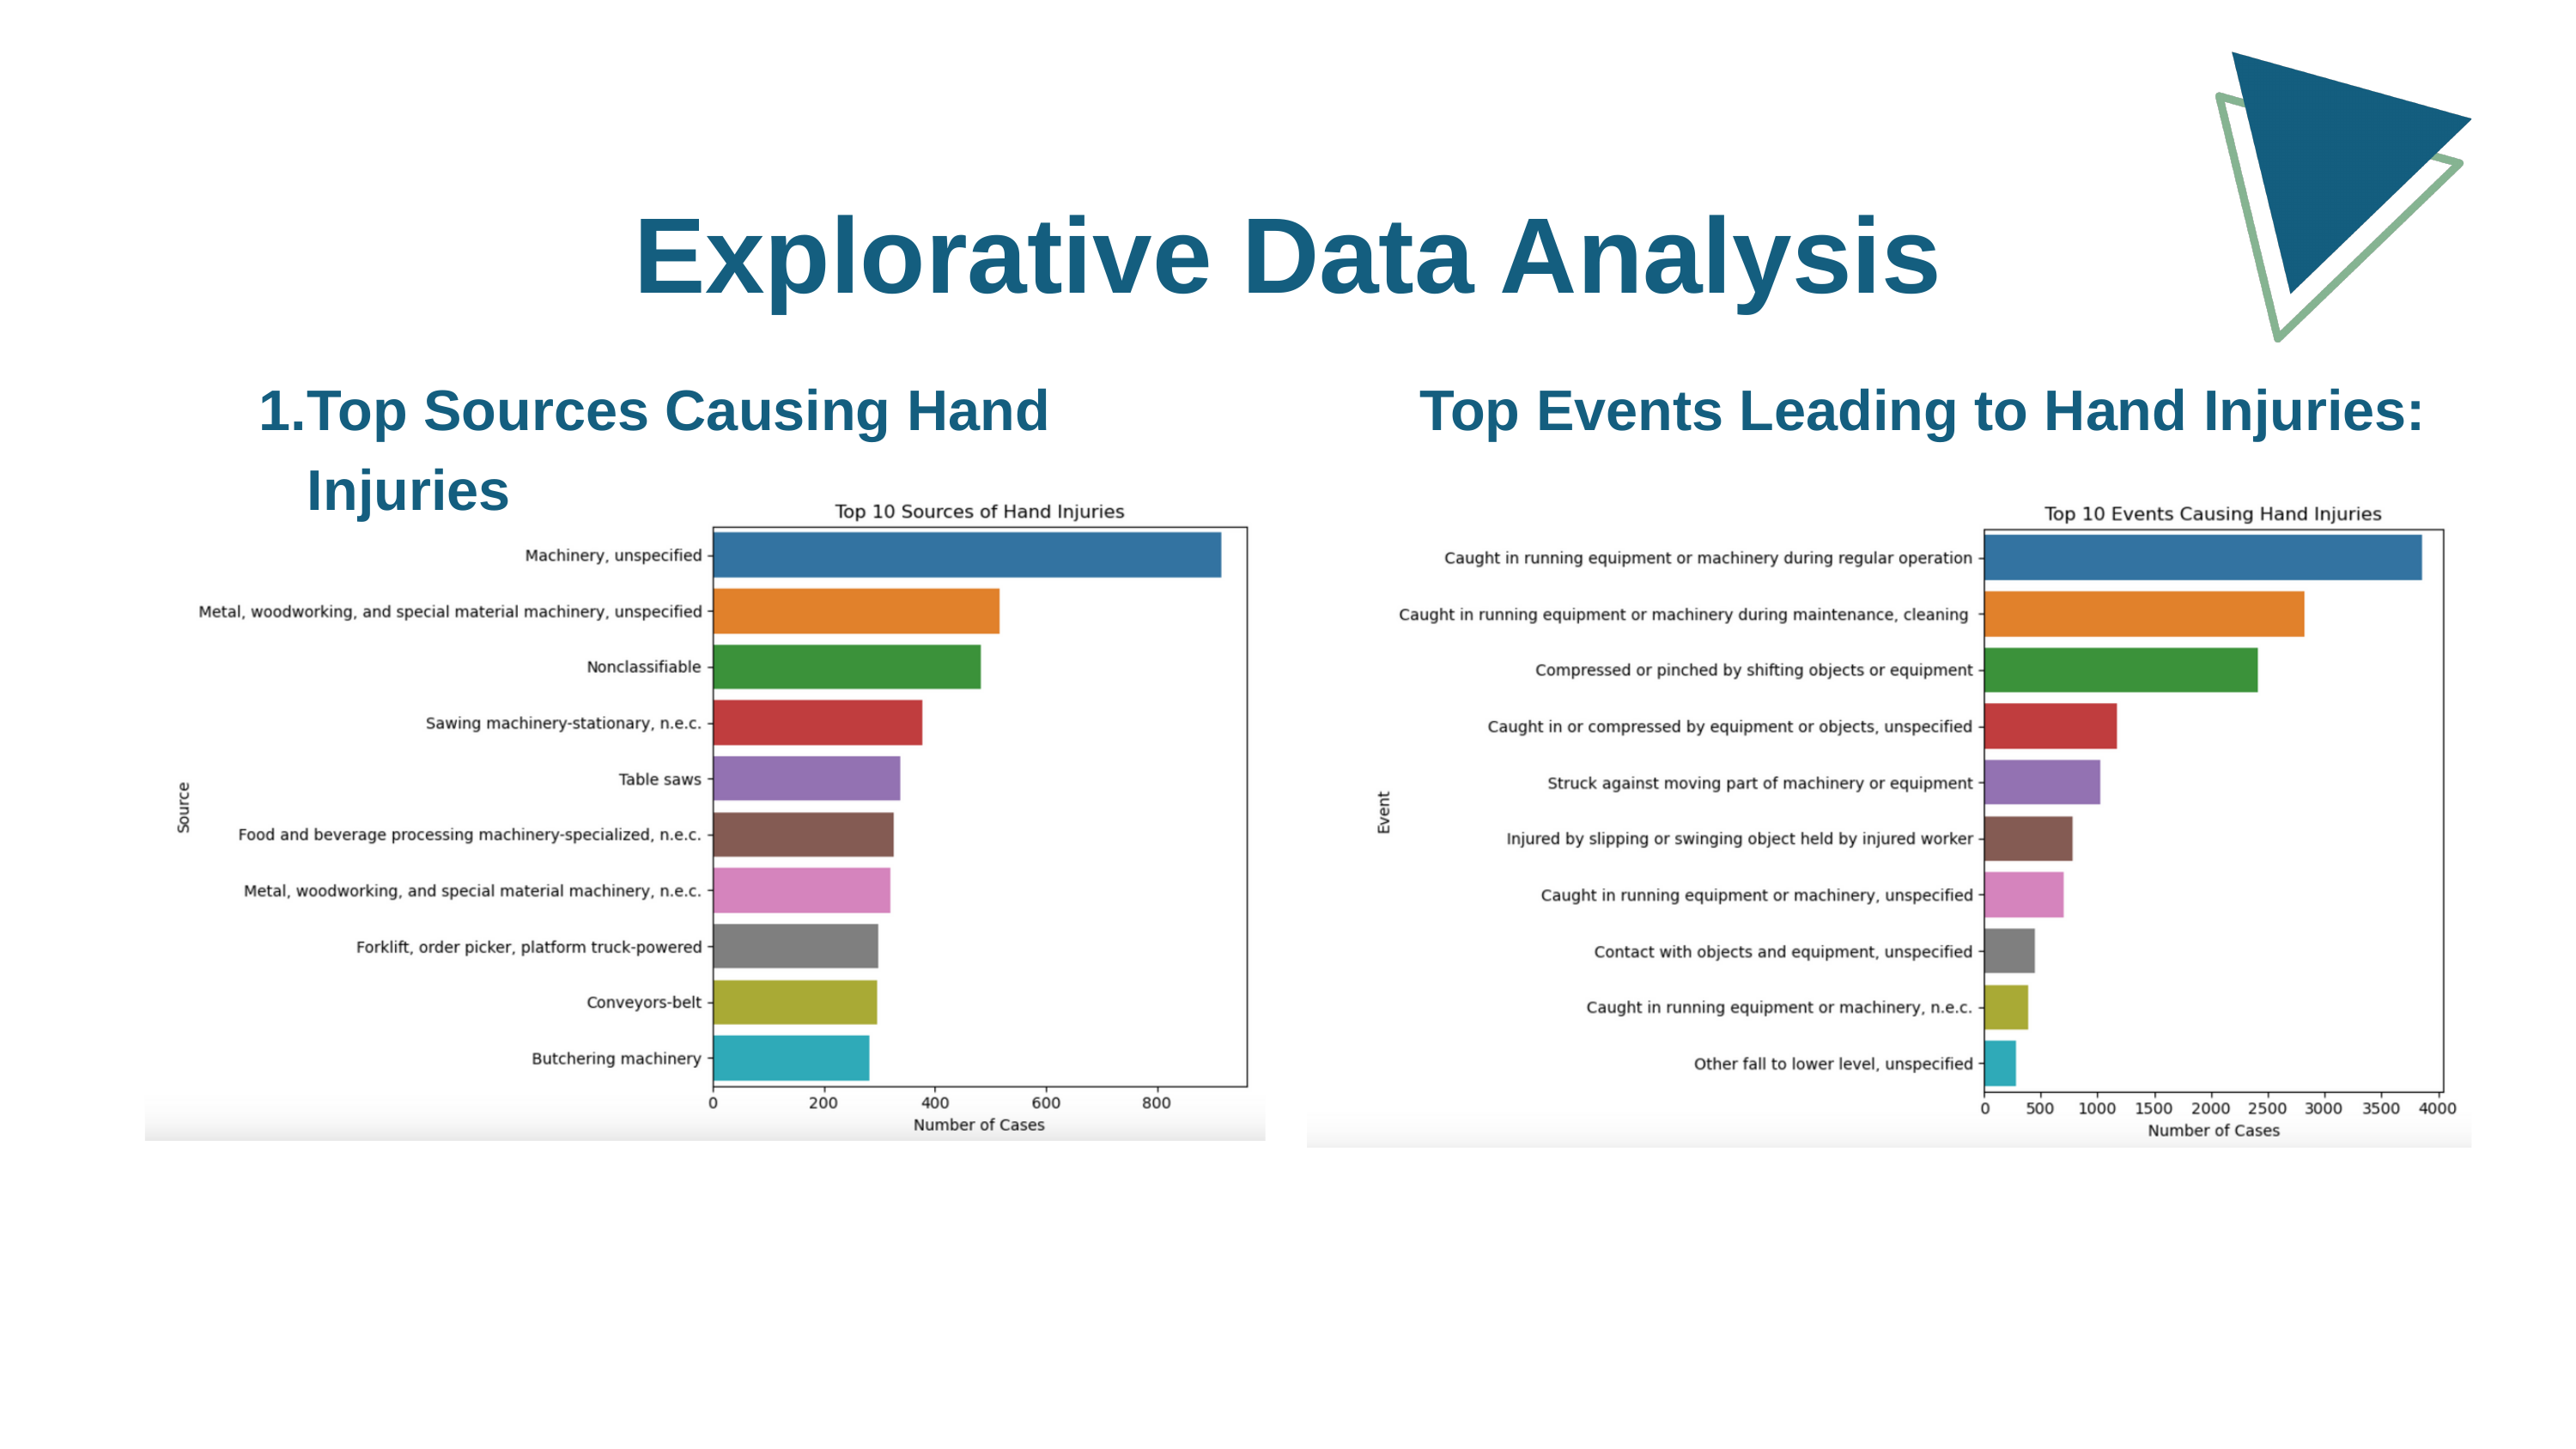

Explorative Data Analysis
Top Sources Causing Hand Injuries
Top Events Leading to Hand Injuries: